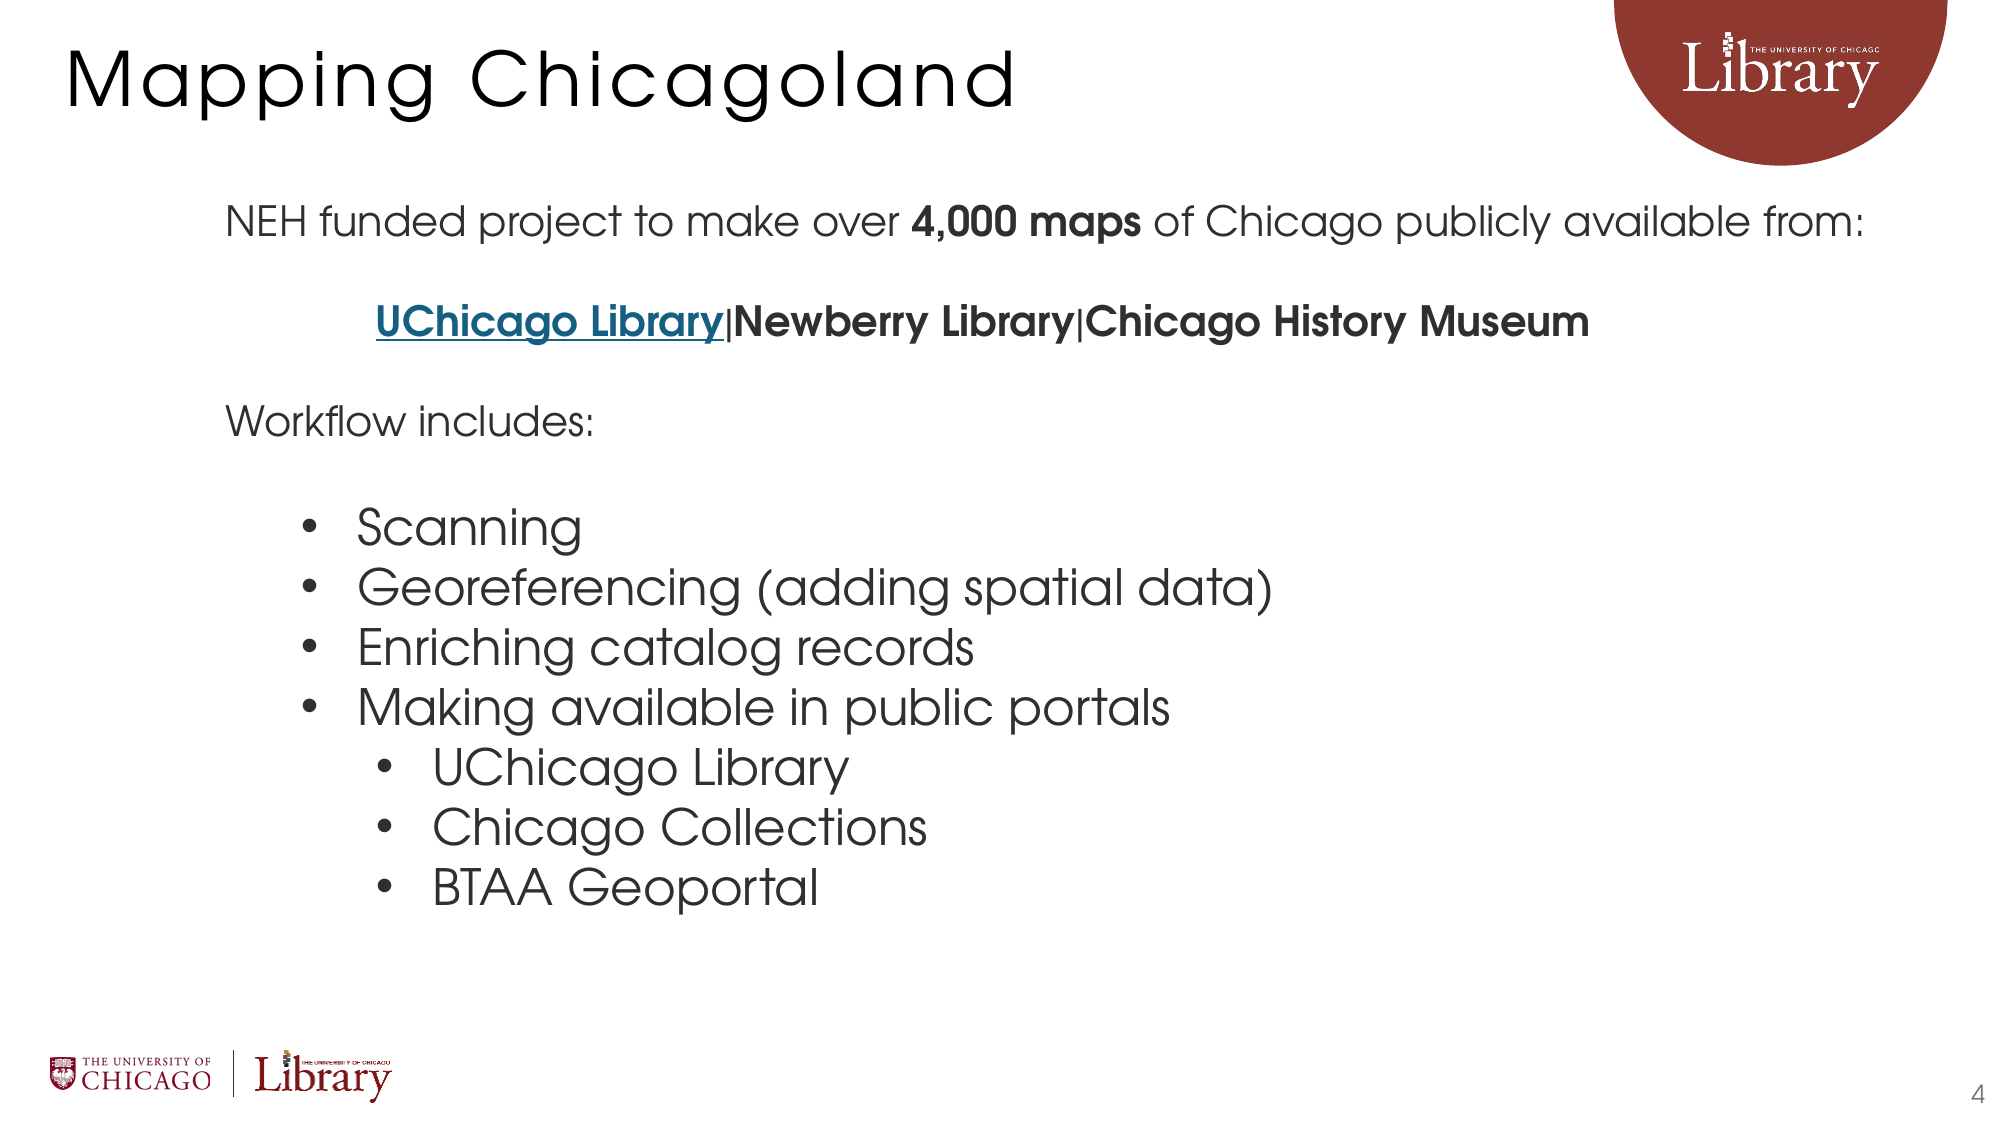

# Mapping Chicagoland
NEH funded project to make over 4,000 maps of Chicago publicly available from:

	UChicago Library|Newberry Library|Chicago History Museum
Workflow includes:
Scanning
Georeferencing (adding spatial data)
Enriching catalog records
Making available in public portals
UChicago Library
Chicago Collections
BTAA Geoportal

4